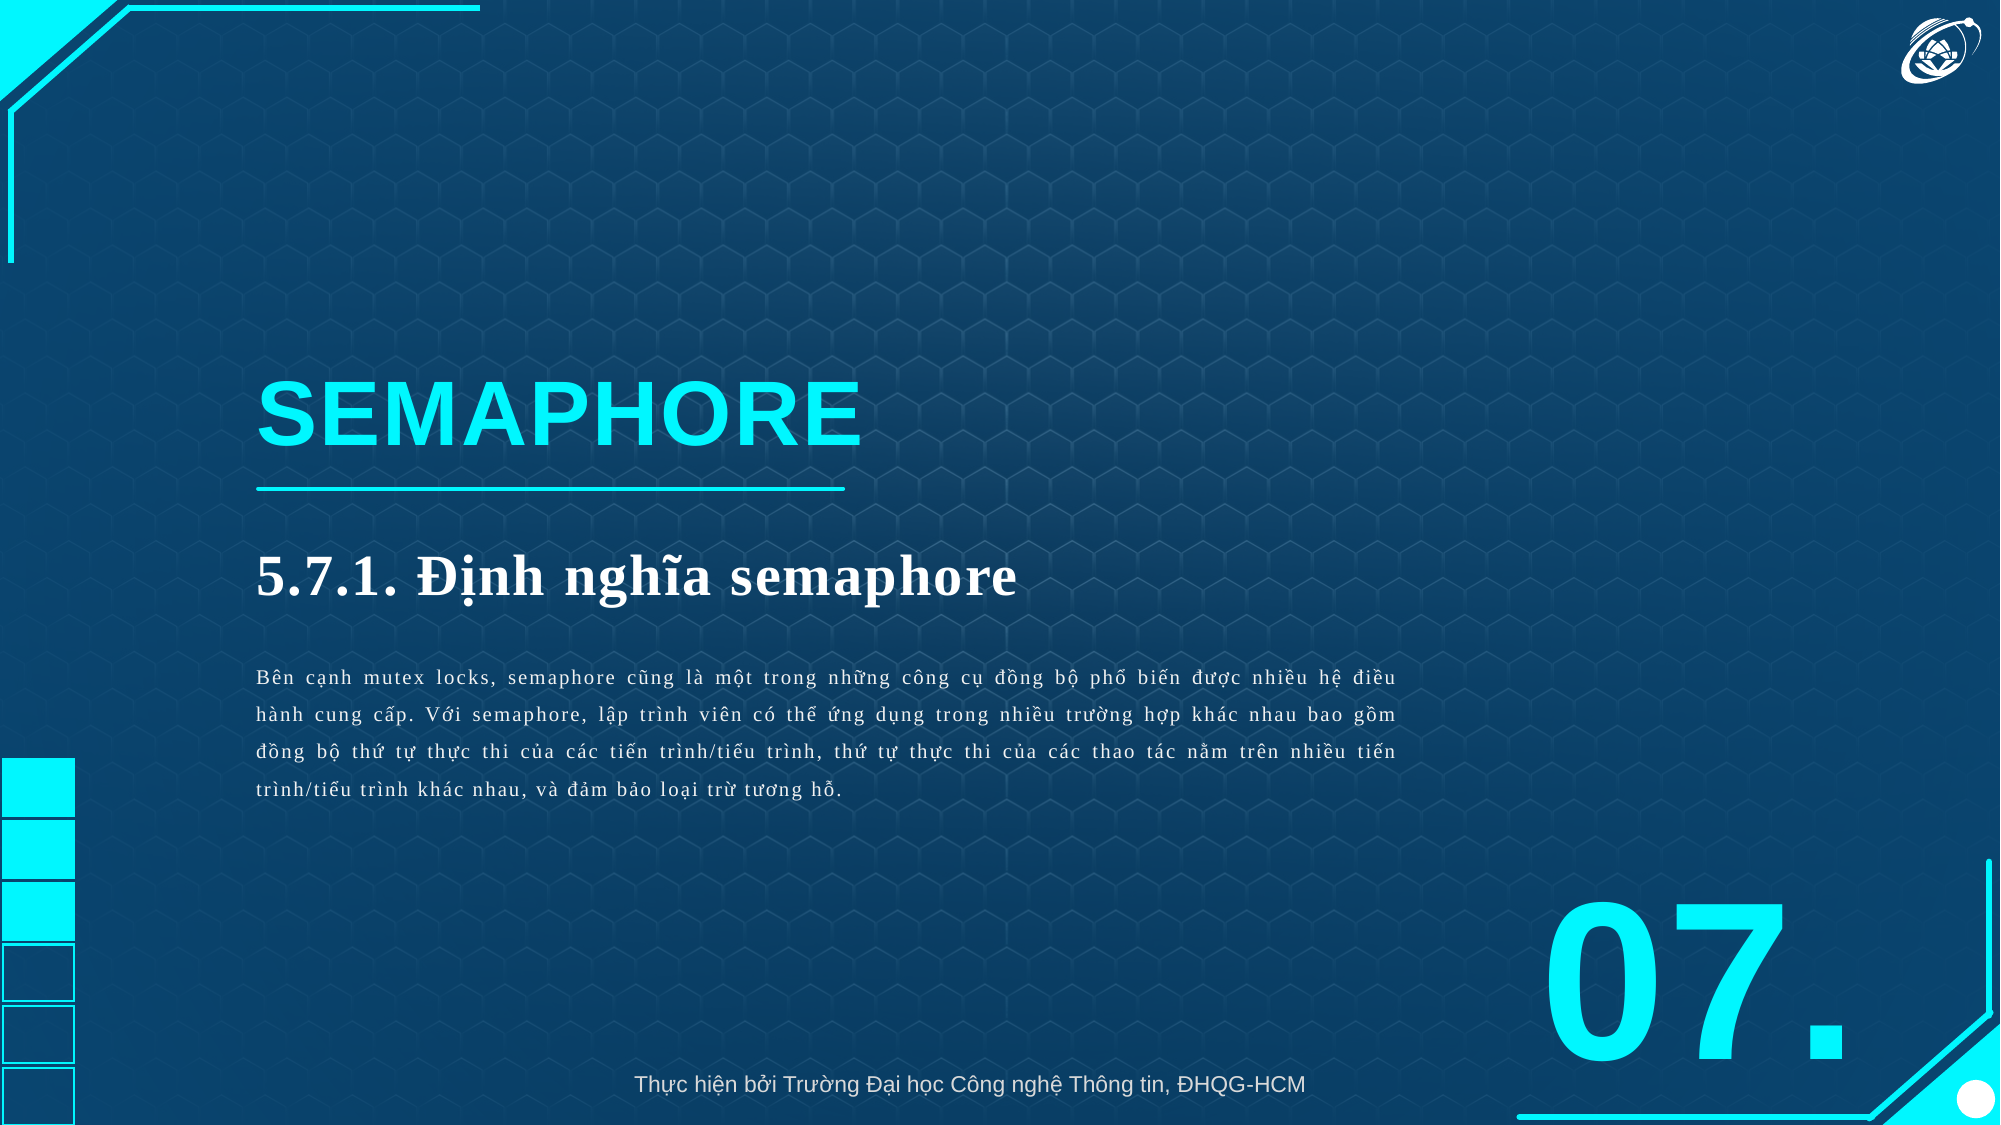

SEMAPHORE
5.7.1. Định nghĩa semaphore
Bên cạnh mutex locks, semaphore cũng là một trong những công cụ đồng bộ phổ biến được nhiều hệ điều hành cung cấp. Với semaphore, lập trình viên có thể ứng dụng trong nhiều trường hợp khác nhau bao gồm đồng bộ thứ tự thực thi của các tiến trình/tiểu trình, thứ tự thực thi của các thao tác nằm trên nhiều tiến trình/tiểu trình khác nhau, và đảm bảo loại trừ tương hỗ.
07.
Thực hiện bởi Trường Đại học Công nghệ Thông tin, ĐHQG-HCM
4